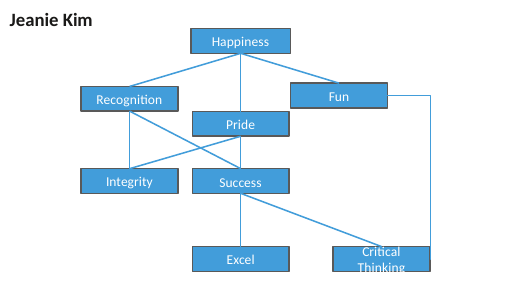

Jeanie Kim
Happiness
Fun
Recognition
Pride
Integrity
Success

Excel
Critical Thinking